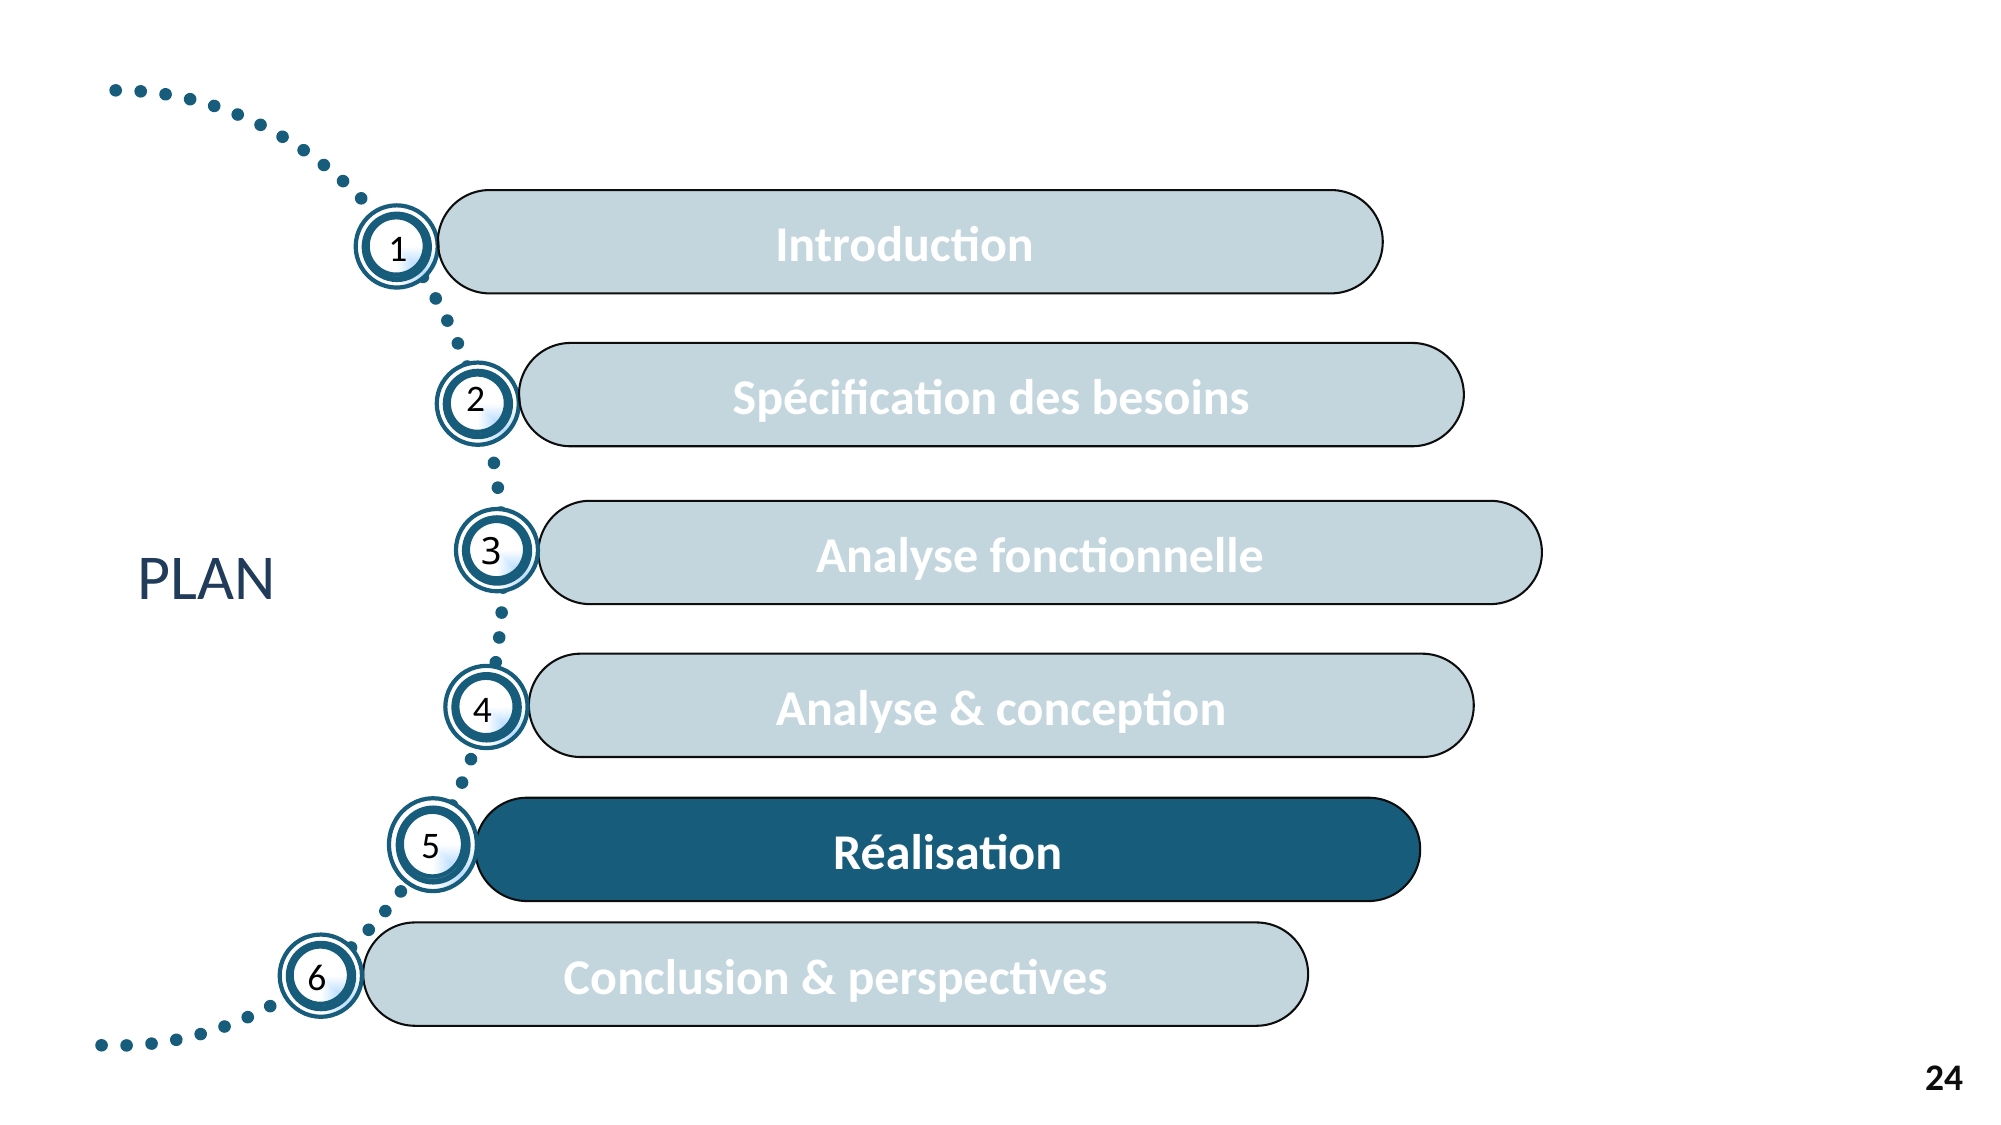

Introduction

1
Spécification des besoins

2
4
Analyse fonctionnelle

3

Plan
Analyse & conception

4

Réalisation

5
Conclusion & perspectives

6
24